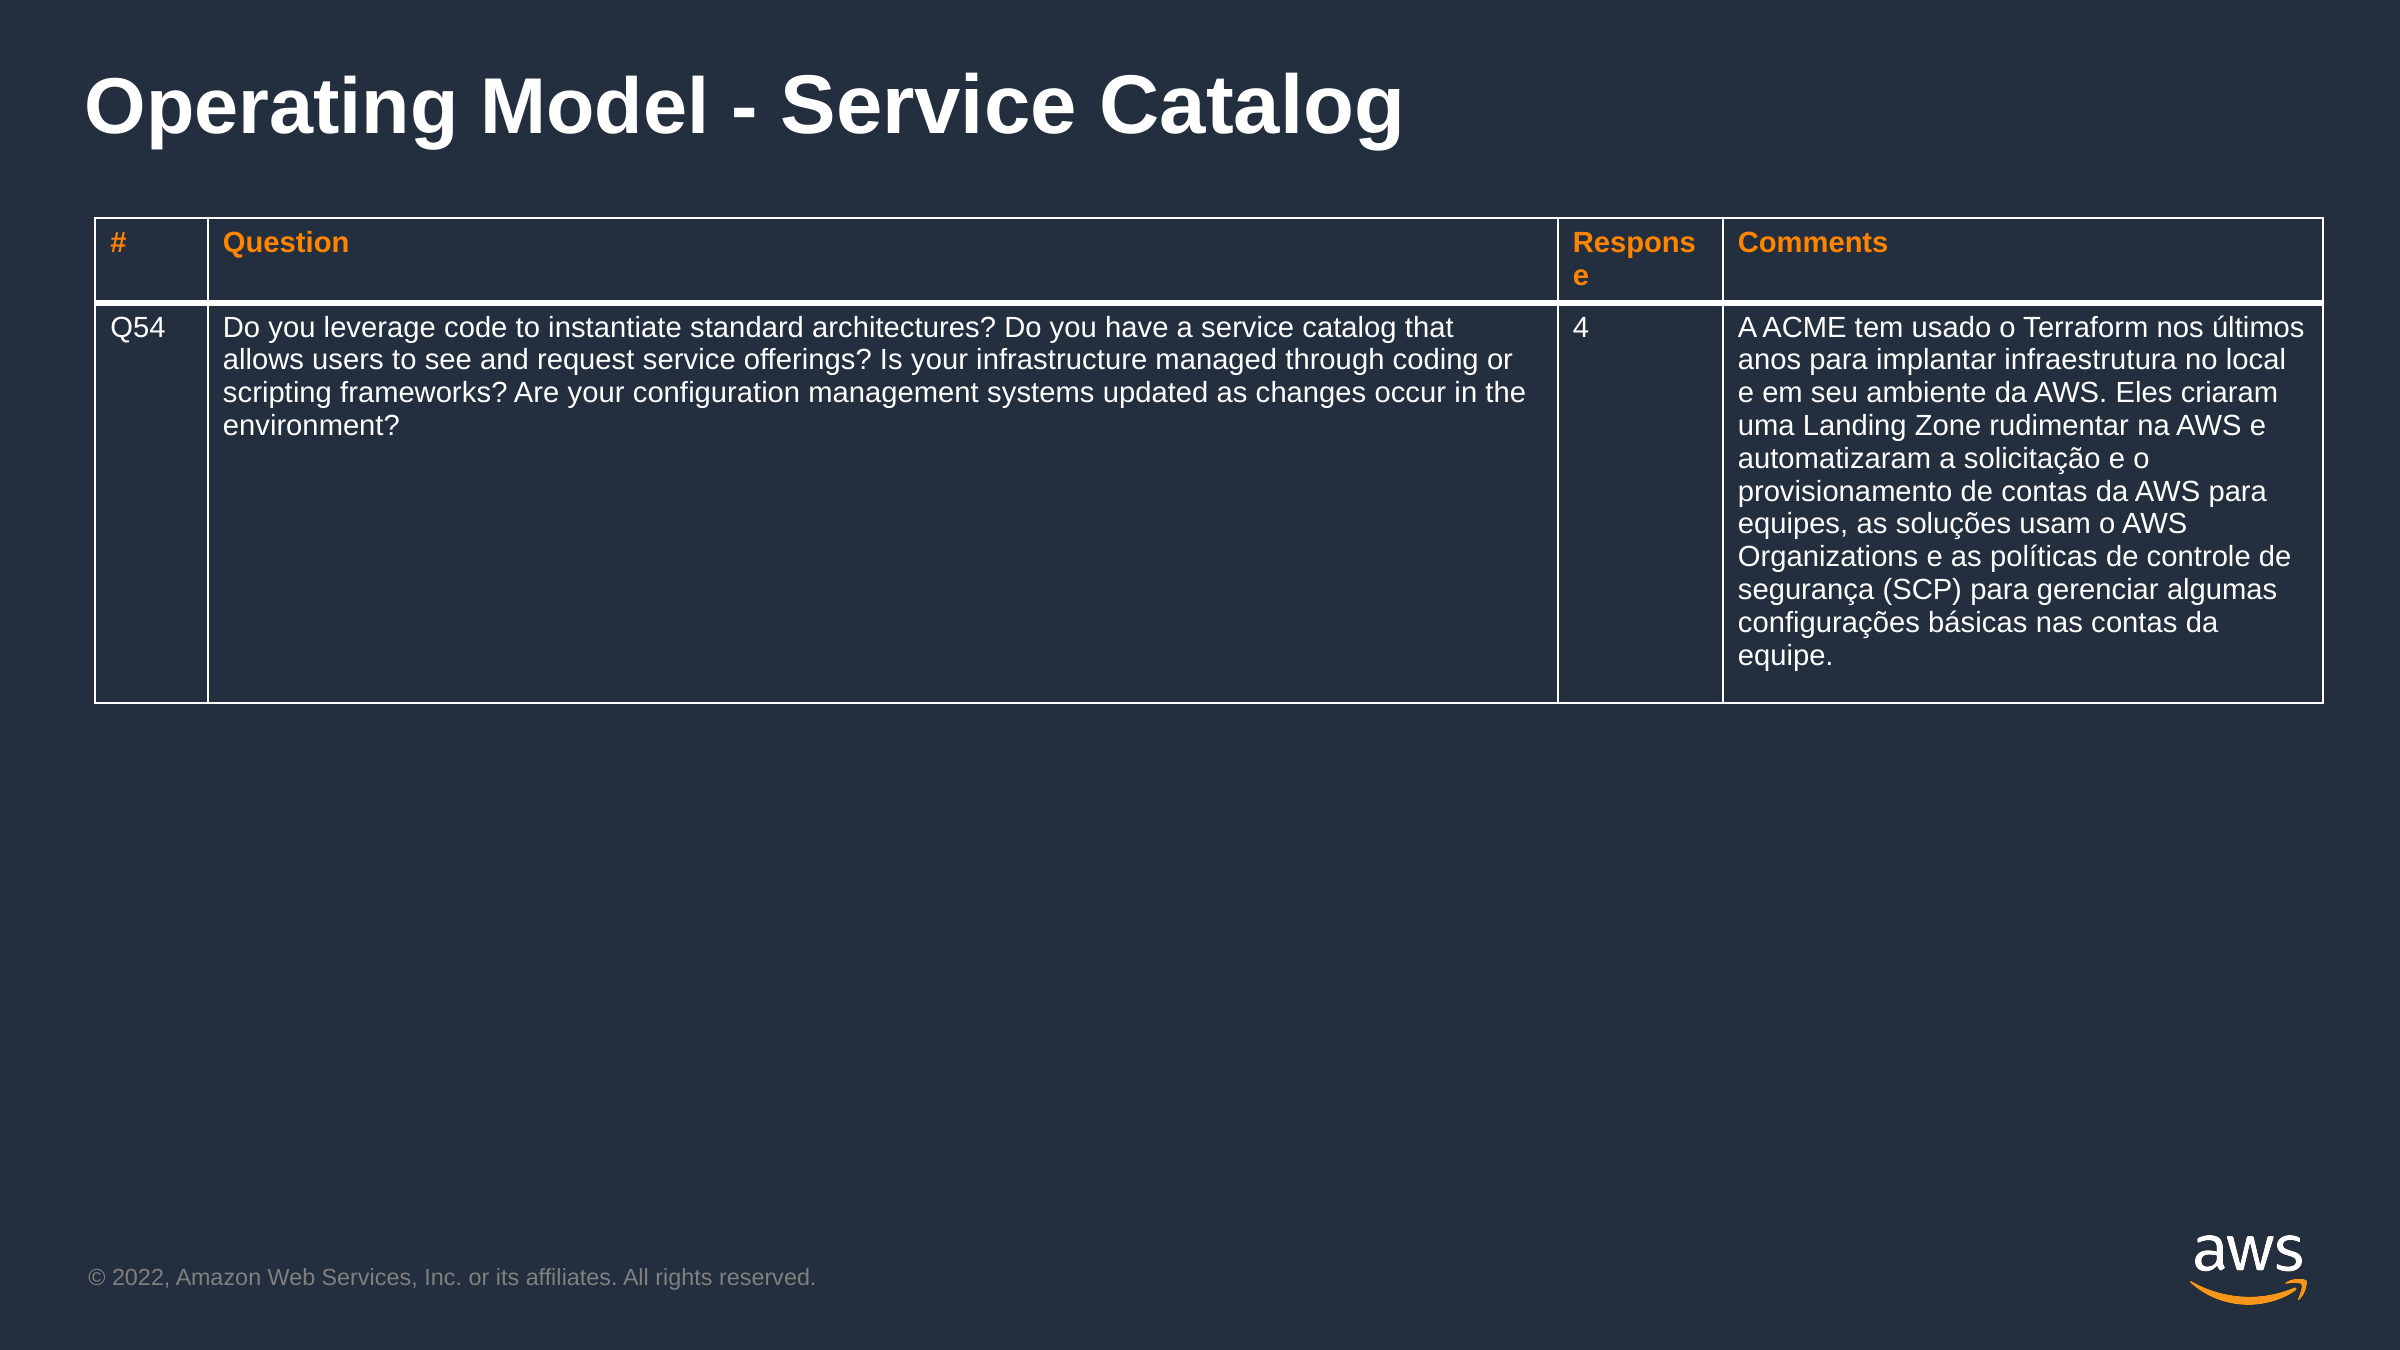

Operating Model - Service Catalog
| # | Question | Response | Comments |
| --- | --- | --- | --- |
| Q54 | Do you leverage code to instantiate standard architectures? Do you have a service catalog that allows users to see and request service offerings? Is your infrastructure managed through coding or scripting frameworks? Are your configuration management systems updated as changes occur in the environment? | 4 | A ACME tem usado o Terraform nos últimos anos para implantar infraestrutura no local e em seu ambiente da AWS. Eles criaram uma Landing Zone rudimentar na AWS e automatizaram a solicitação e o provisionamento de contas da AWS para equipes, as soluções usam o AWS Organizations e as políticas de controle de segurança (SCP) para gerenciar algumas configurações básicas nas contas da equipe. |